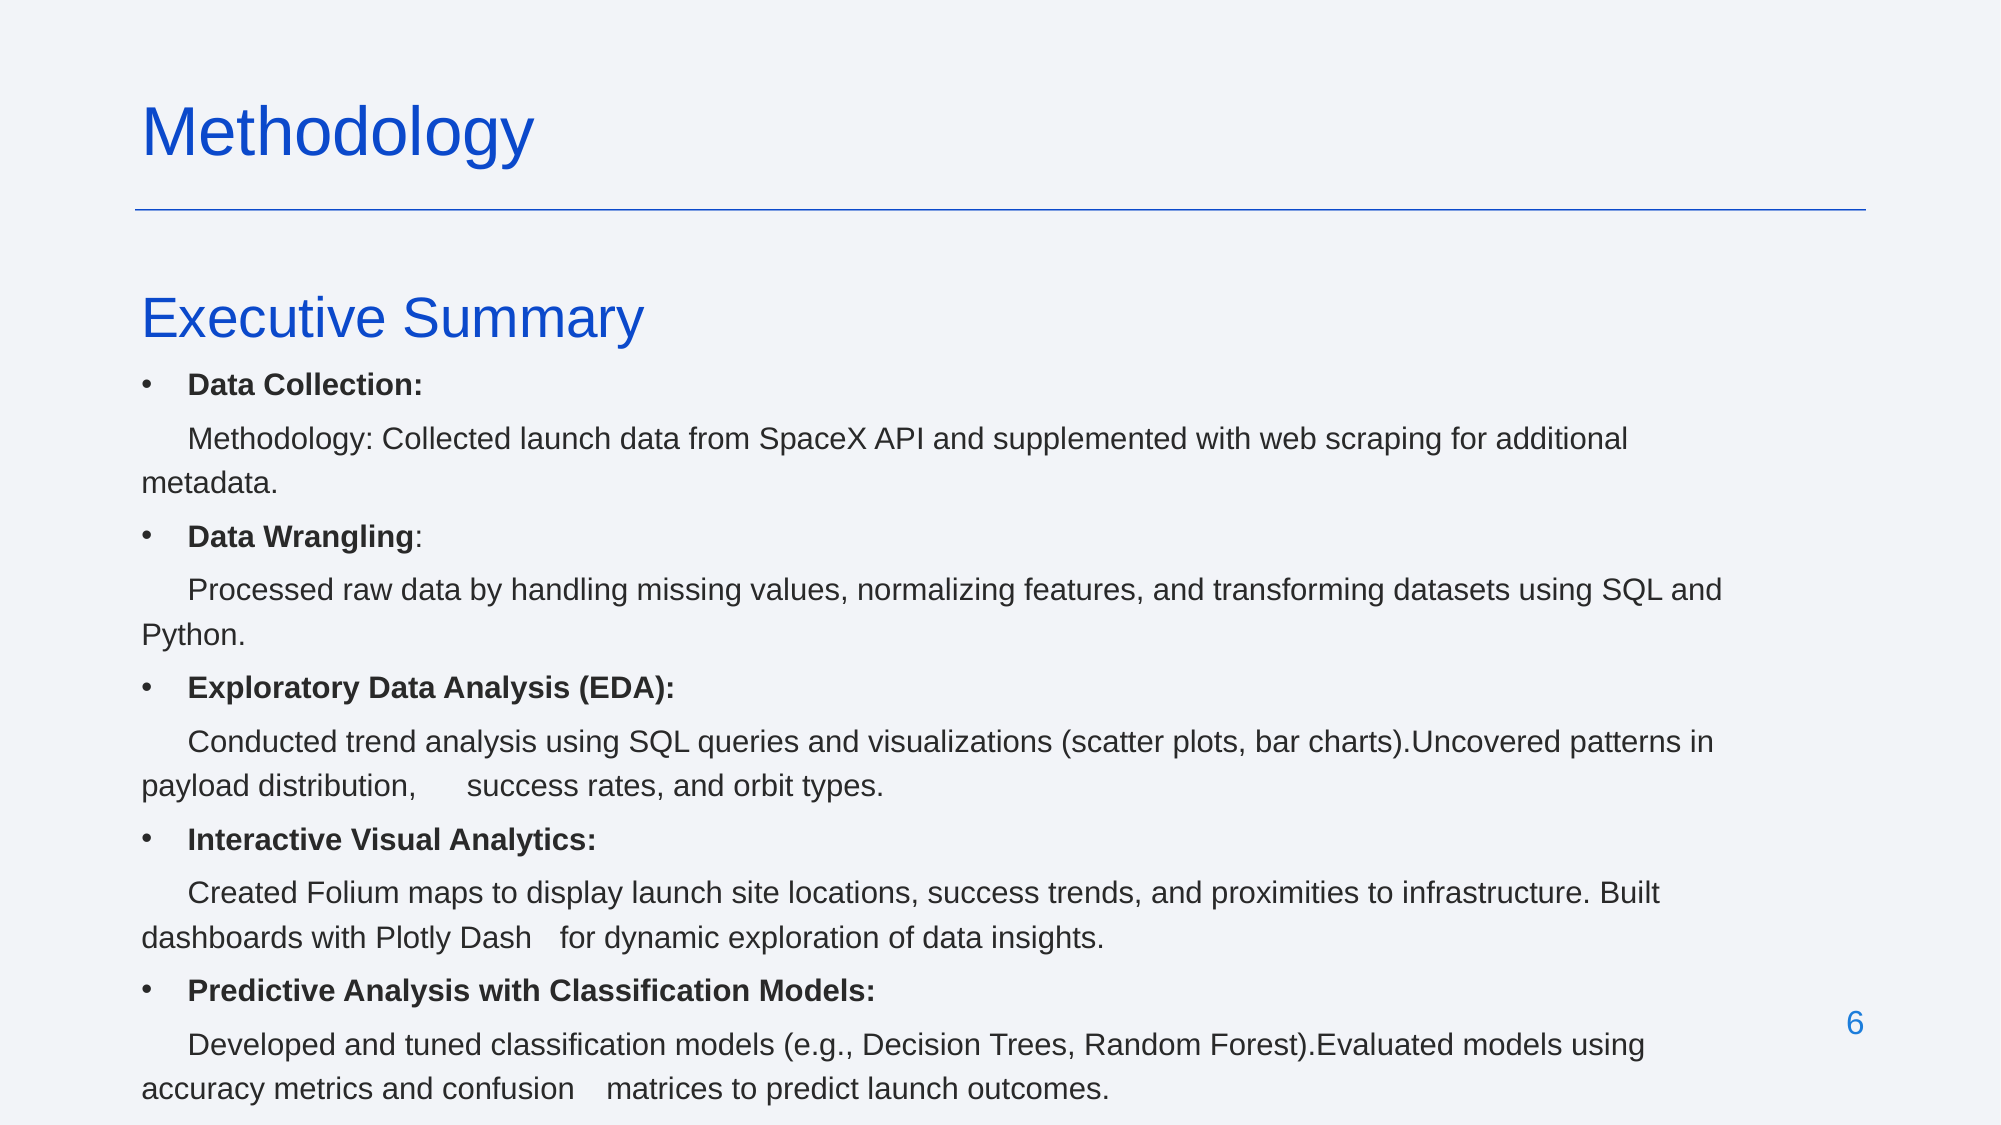

Methodology
Executive Summary
Data Collection:
	Methodology: Collected launch data from SpaceX API and supplemented with web scraping for additional metadata.
Data Wrangling:
	Processed raw data by handling missing values, normalizing features, and transforming datasets using SQL and Python.
Exploratory Data Analysis (EDA):
	Conducted trend analysis using SQL queries and visualizations (scatter plots, bar charts).Uncovered patterns in payload distribution, 	success rates, and orbit types.
Interactive Visual Analytics:
	Created Folium maps to display launch site locations, success trends, and proximities to infrastructure. Built dashboards with Plotly Dash 	for dynamic exploration of data insights.
Predictive Analysis with Classification Models:
	Developed and tuned classification models (e.g., Decision Trees, Random Forest).Evaluated models using accuracy metrics and confusion 	matrices to predict launch outcomes.

6